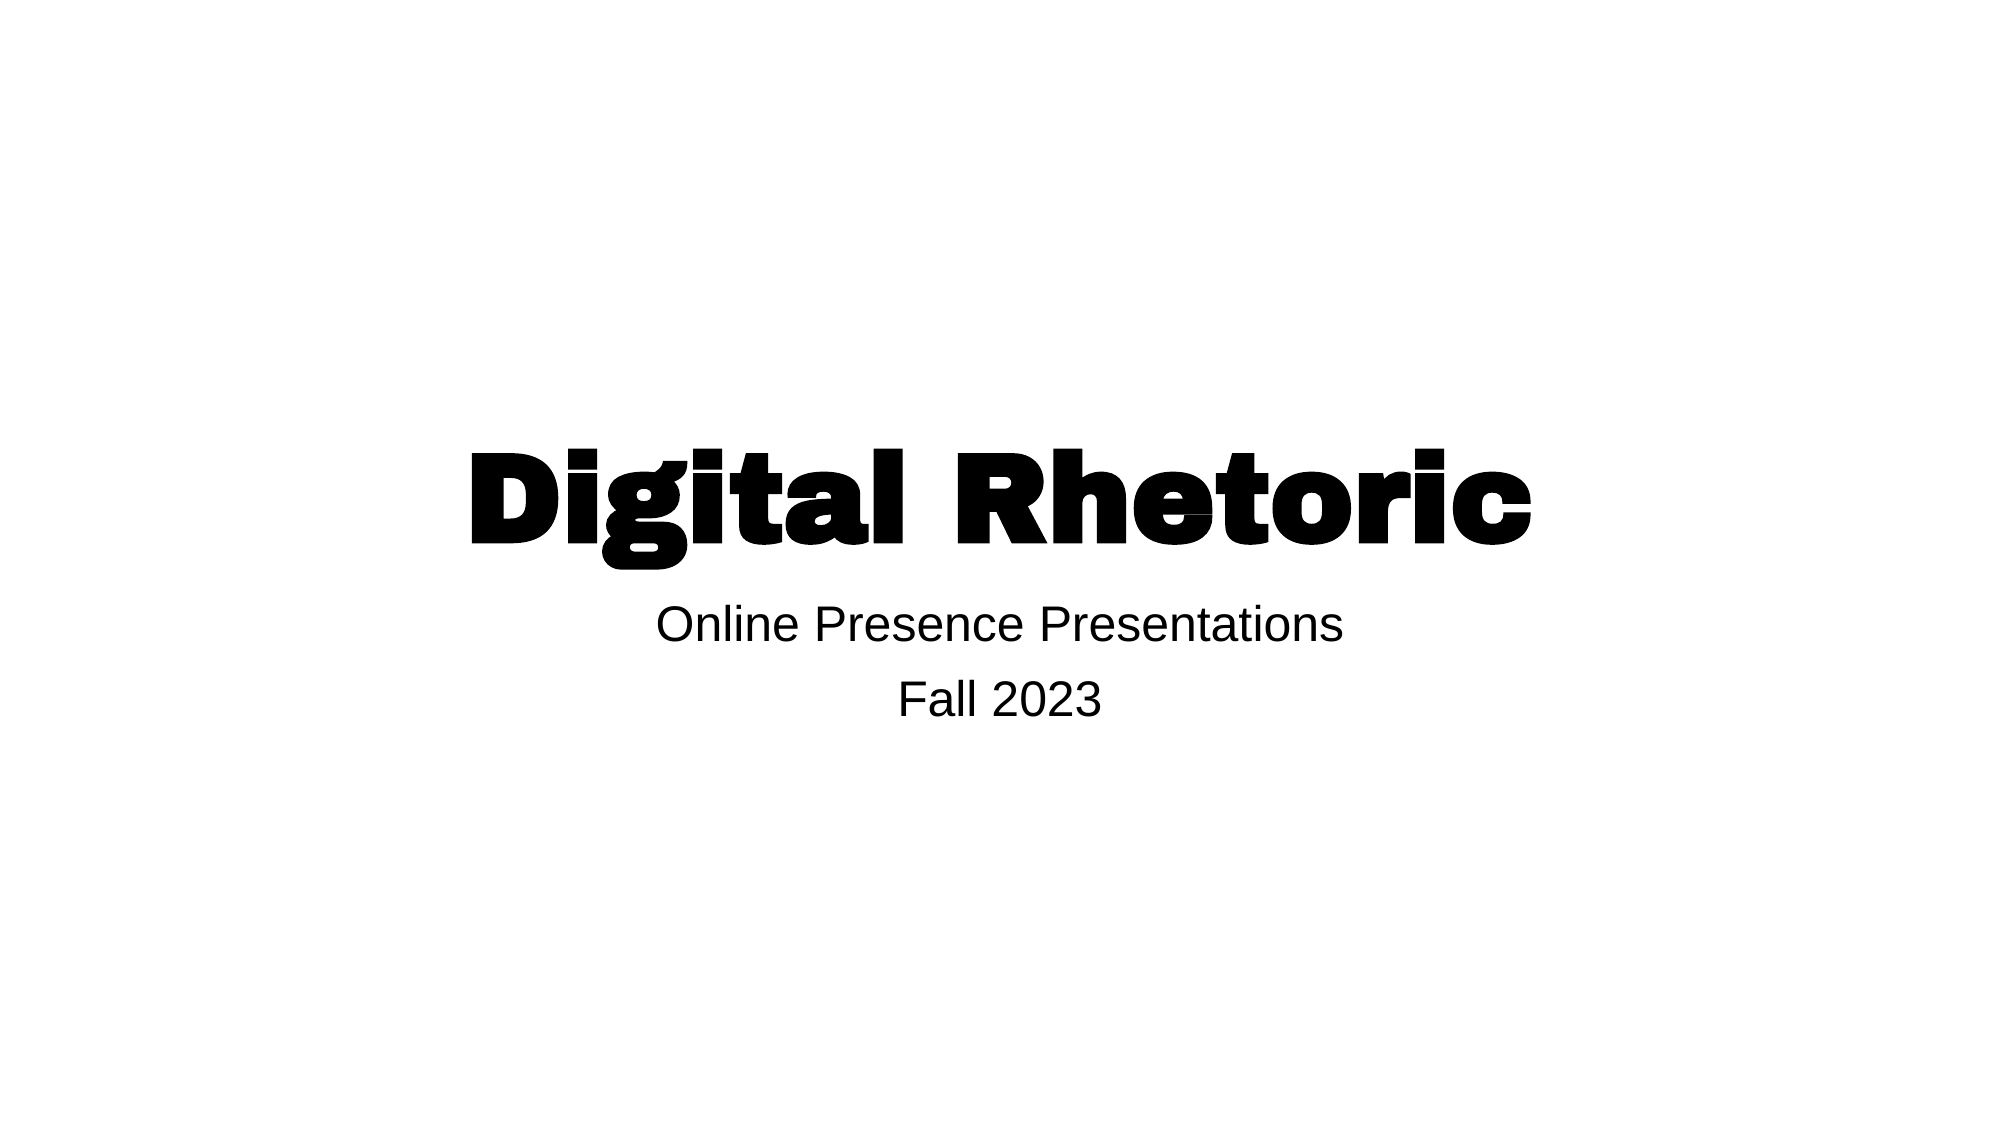

# Digital Rhetoric
Online Presence Presentations
Fall 2023